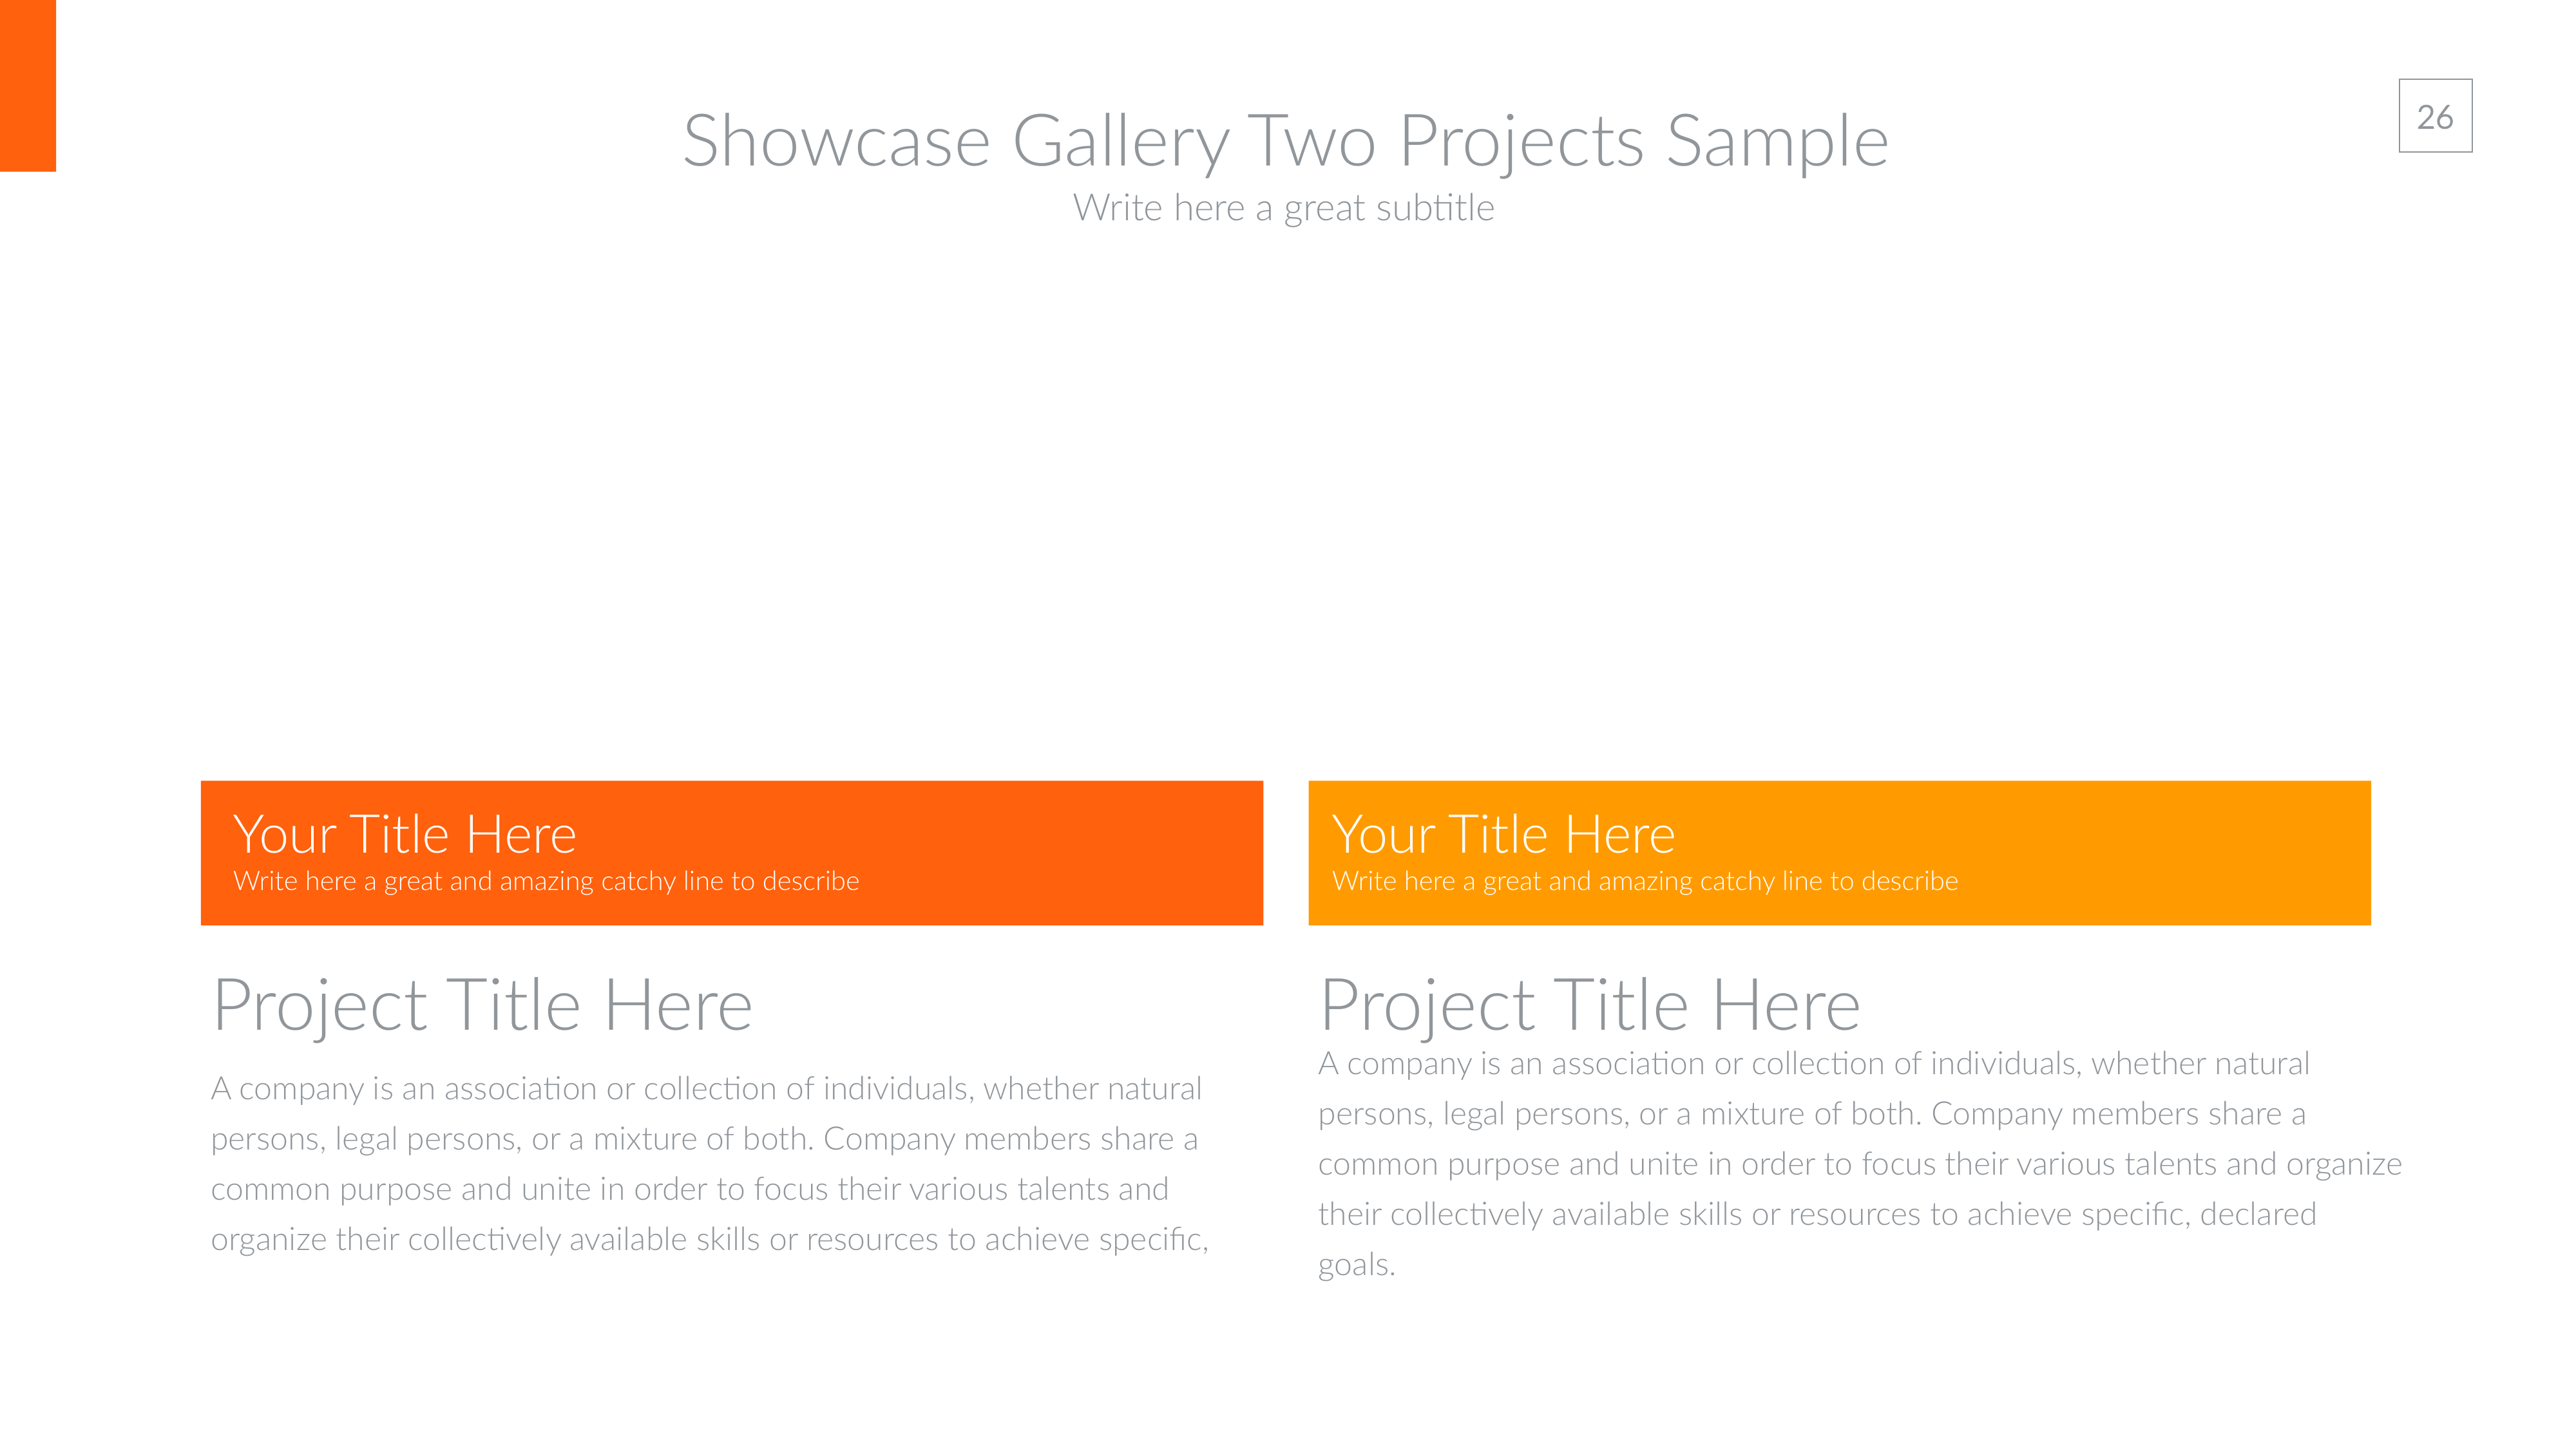

Showcase Gallery Two Projects Sample
Write here a great subtitle

Your Title Here
Write here a great and amazing catchy line to describe

Your Title Here
Write here a great and amazing catchy line to describe

Project Title Here
Project Title Here
A company is an association or collection of individuals, whether natural persons, legal persons, or a mixture of both. Company members share a common purpose and unite in order to focus their various talents and organize their collectively available skills or resources to achieve specific,
A company is an association or collection of individuals, whether natural persons, legal persons, or a mixture of both. Company members share a common purpose and unite in order to focus their various talents and organize their collectively available skills or resources to achieve specific, declared goals.